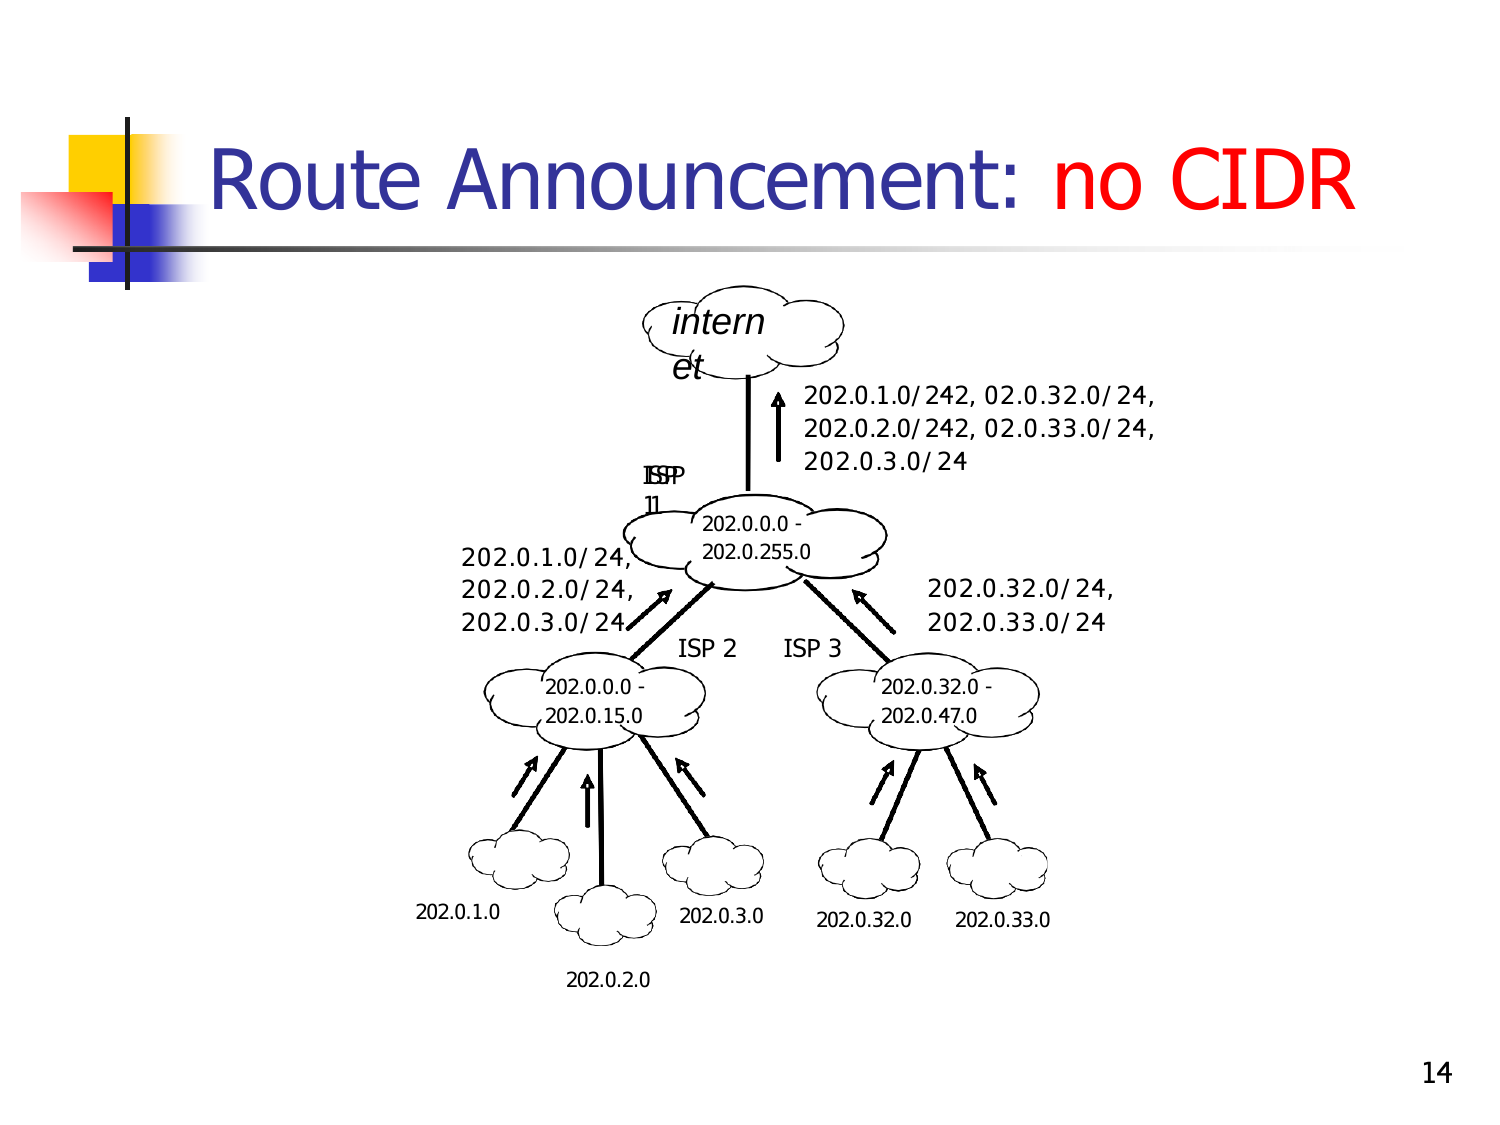

# Route Announcement: no CIDR

internet
202.0.1.0/242, 02.0.32.0/24,
202.0.2.0/242, 02.0.33.0/24,
202.0.3.0/24
IISSPP  11
202.0.0.0 -  202.0.255.0
202.0.1.0/24,
202.0.2.0/24,
202.0.3.0/24
202.0.32.0/24,
202.0.33.0/24
ISP 2
ISP 3
202.0.0.0 -  202.0.15.0
202.0.32.0 -  202.0.47.0
202.0.1.0
202.0.3.0
202.0.32.0
202.0.33.0
202.0.2.0
14